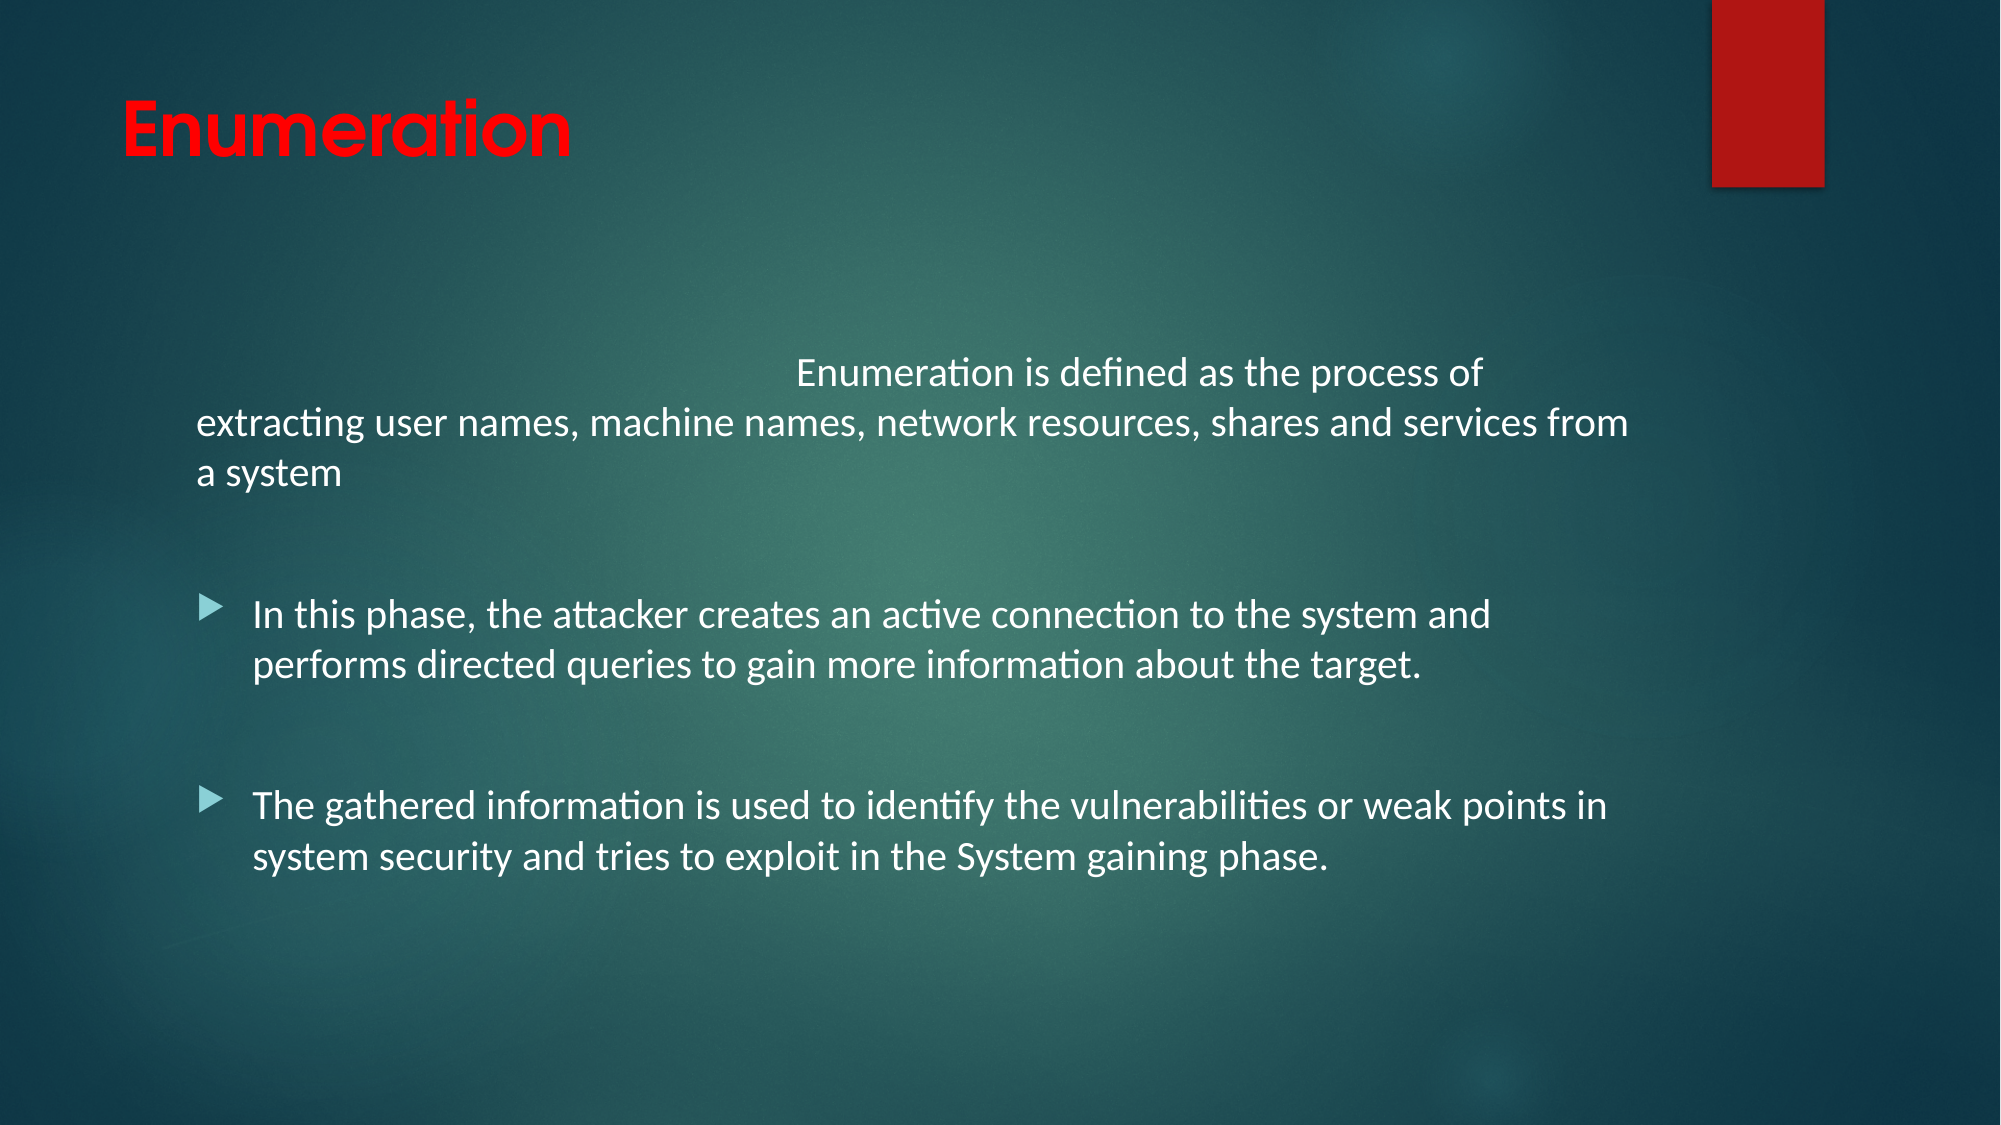

# Enumeration
				Enumeration is defined as the process of extracting user names, machine names, network resources, shares and services from a system

In this phase, the attacker creates an active connection to the system and performs directed queries to gain more information about the target.

The gathered information is used to identify the vulnerabilities or weak points in system security and tries to exploit in the System gaining phase.